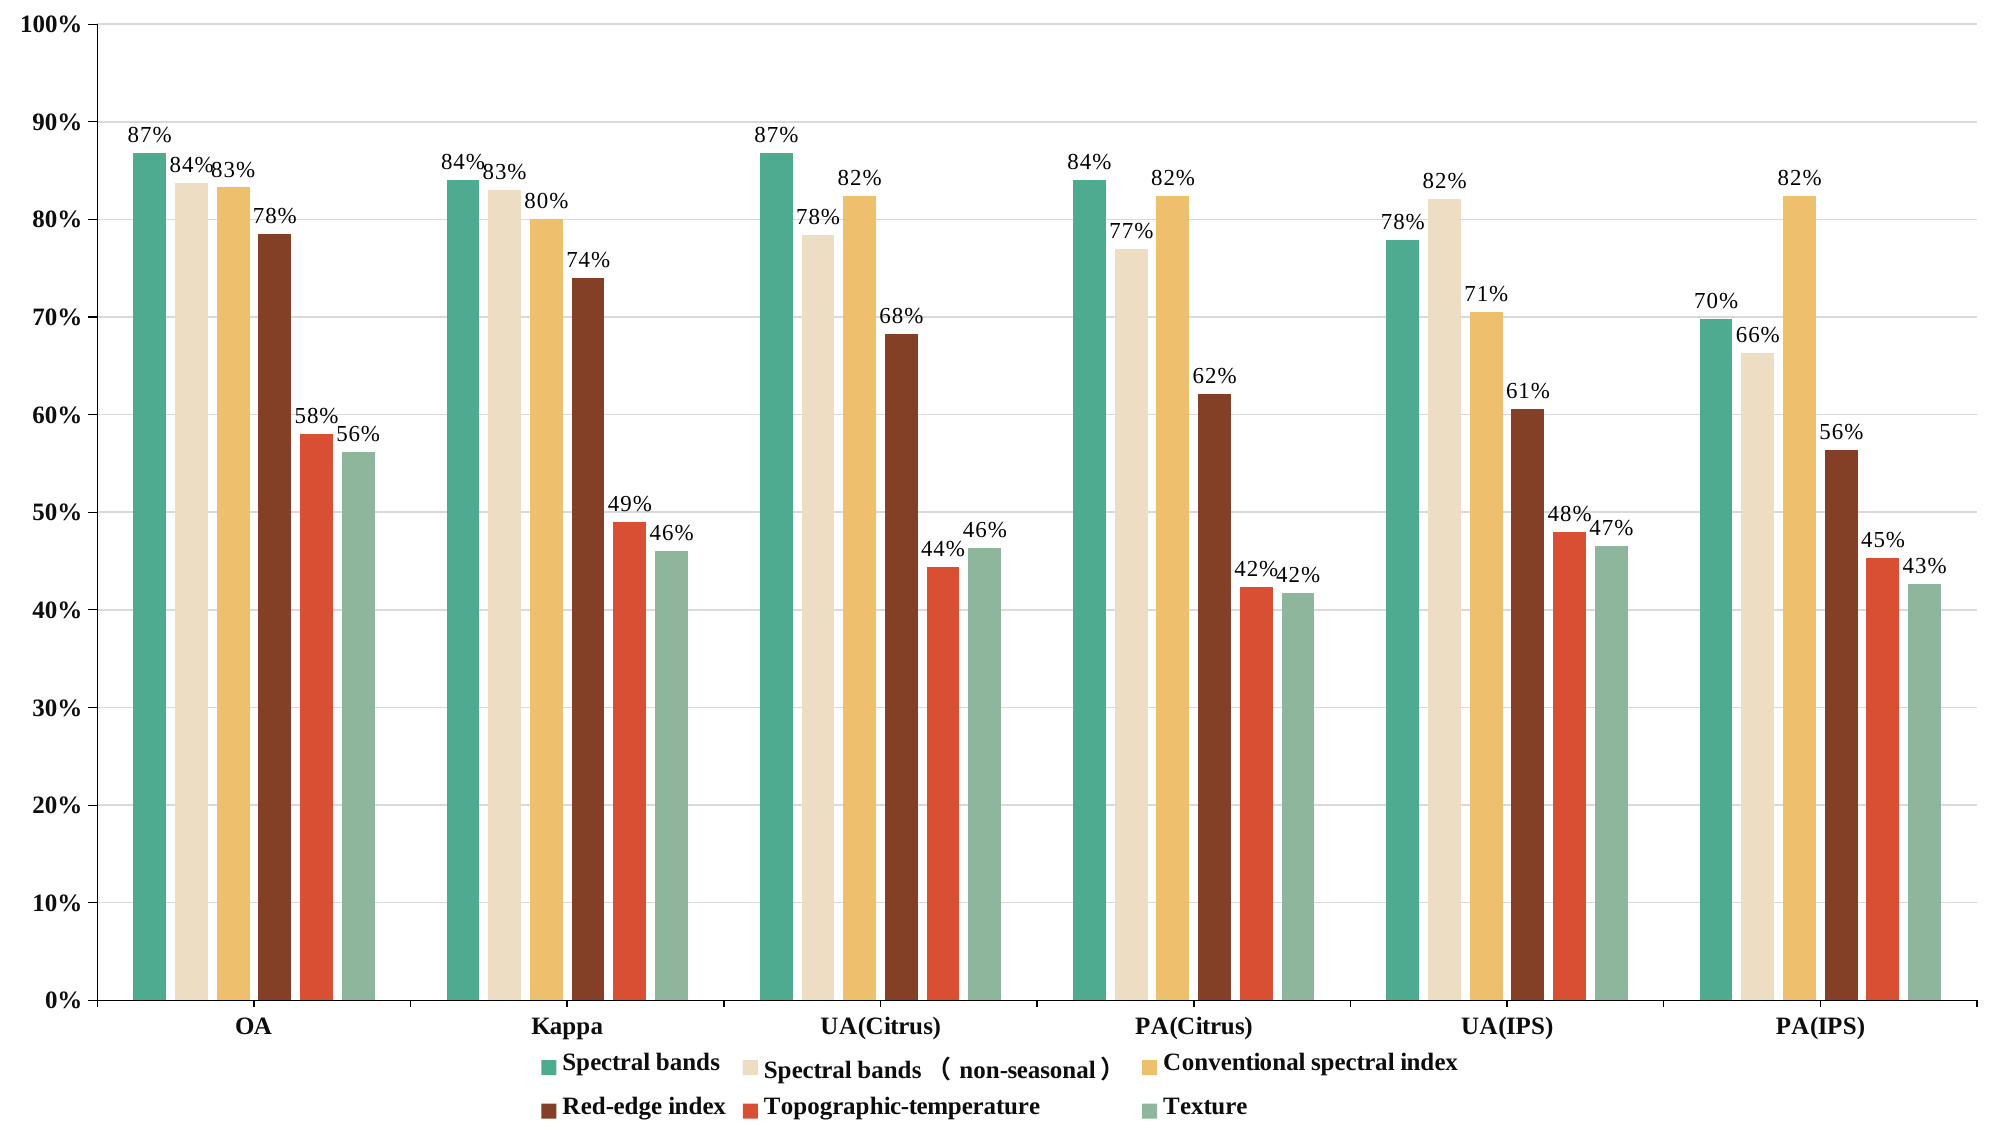

### Chart

| Category | Spectral bands | Spectral bands（non-seasonal） | Conventional spectral index | Red-edge index | Topographic-temperature  | Texture |
|---|---|---|---|---|---|---|
| OA | 0.8679 | 0.8374 | 0.8327 | 0.7847 | 0.5799 | 0.5616 |
| Kappa | 0.84 | 0.83 | 0.8 | 0.74 | 0.49 | 0.46 |
| UA(Citrus) | 0.8681 | 0.7838 | 0.8241 | 0.6827 | 0.4439 | 0.4634 |
| PA(Citrus) | 0.8404 | 0.7699 | 0.8241 | 0.6207 | 0.4238 | 0.4175 |
| UA(IPS) | 0.7792 | 0.8206 | 0.7051 | 0.6056 | 0.4802 | 0.4656 |
| PA(IPS) | 0.6977 | 0.6629 | 0.8241 | 0.5641 | 0.4536 | 0.4268 |